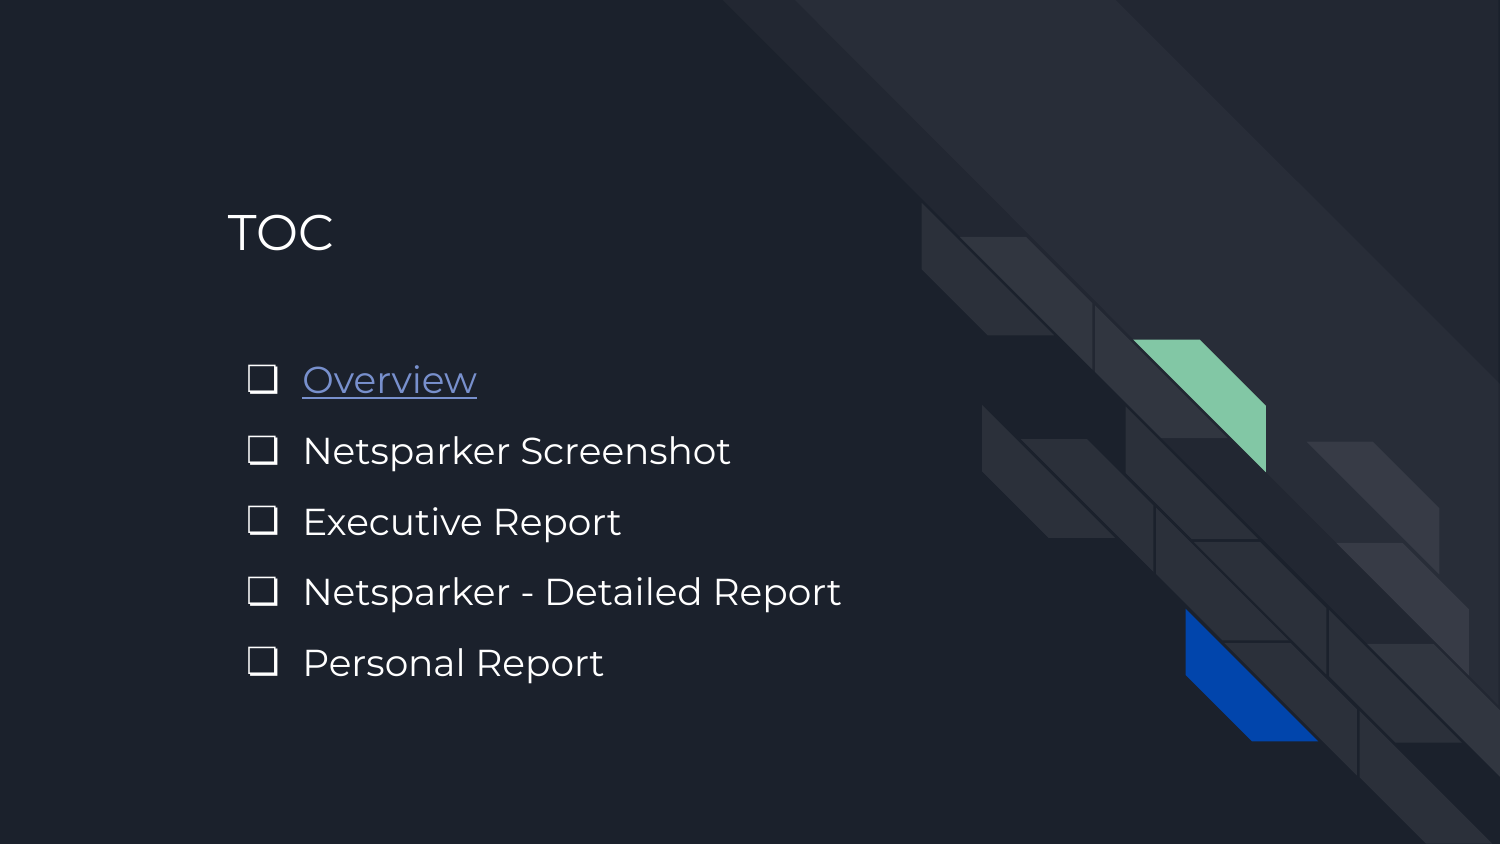

# TOC
Overview
Netsparker Screenshot
Executive Report
Netsparker - Detailed Report
Personal Report
2